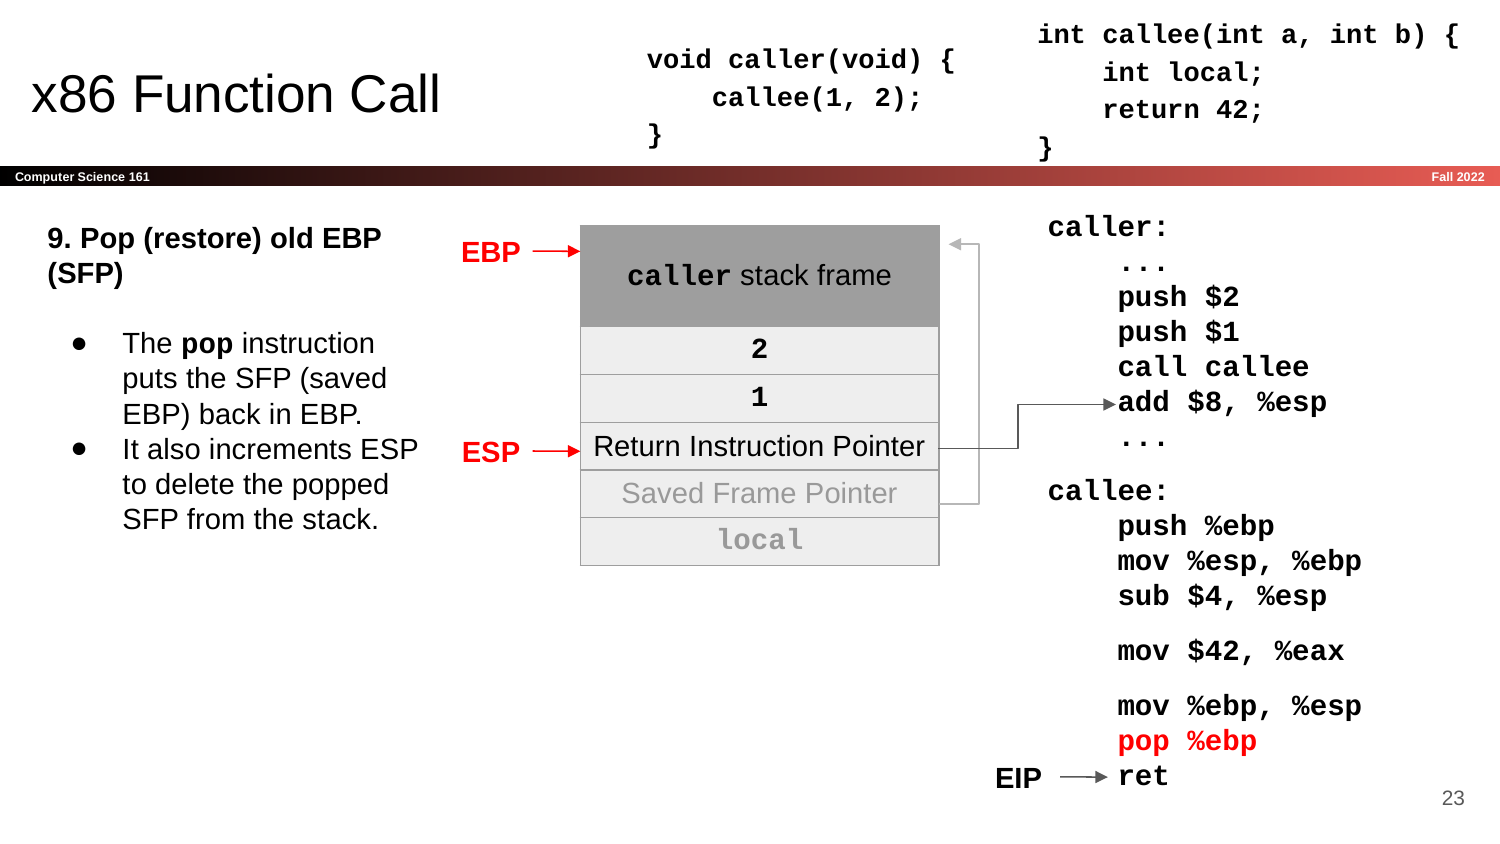

int callee(int a, int b) {
    int local;
    return 42;
}
void caller(void) {
    callee(1, 2);
}
# x86 Function Call
caller:
    ...
    push $2
    push $1
    call callee
    add $8, %esp
    ...

callee:
    push %ebp
    mov %esp, %ebp
    sub $4, %esp

    mov $42, %eax

    mov %ebp, %esp
    pop %ebp
    ret
9. Pop (restore) old EBP (SFP)

The pop instruction puts the SFP (saved EBP) back in EBP.
It also increments ESP to delete the popped SFP from the stack.
EBP
| caller stack frame |
| --- |
| 2 |
| 1 |
| Return Instruction Pointer |
| Saved Frame Pointer |
| local |

ESP
EIP
23